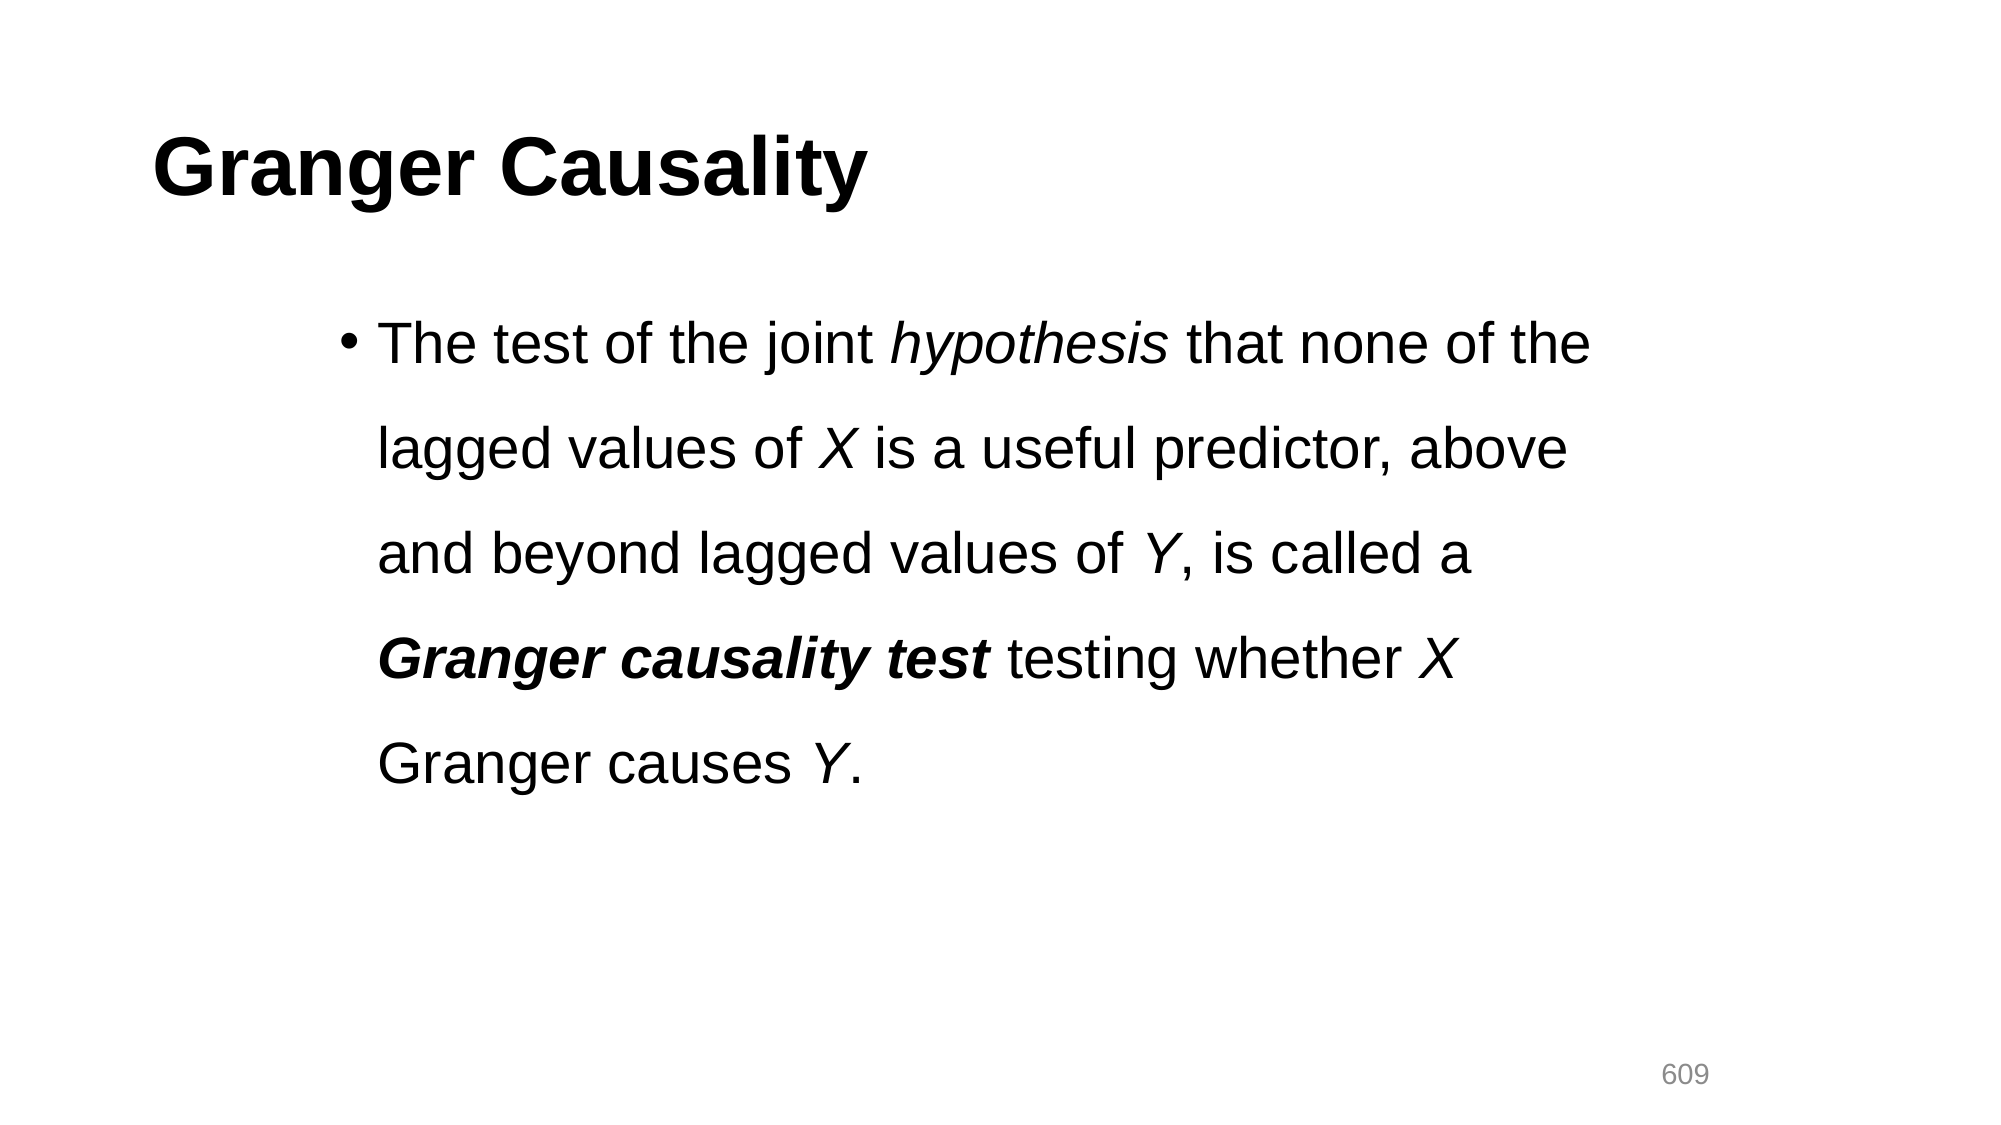

# Granger Causality
The test of the joint hypothesis that none of the lagged values of X is a useful predictor, above and beyond lagged values of Y, is called a Granger causality test testing whether X Granger causes Y.
609